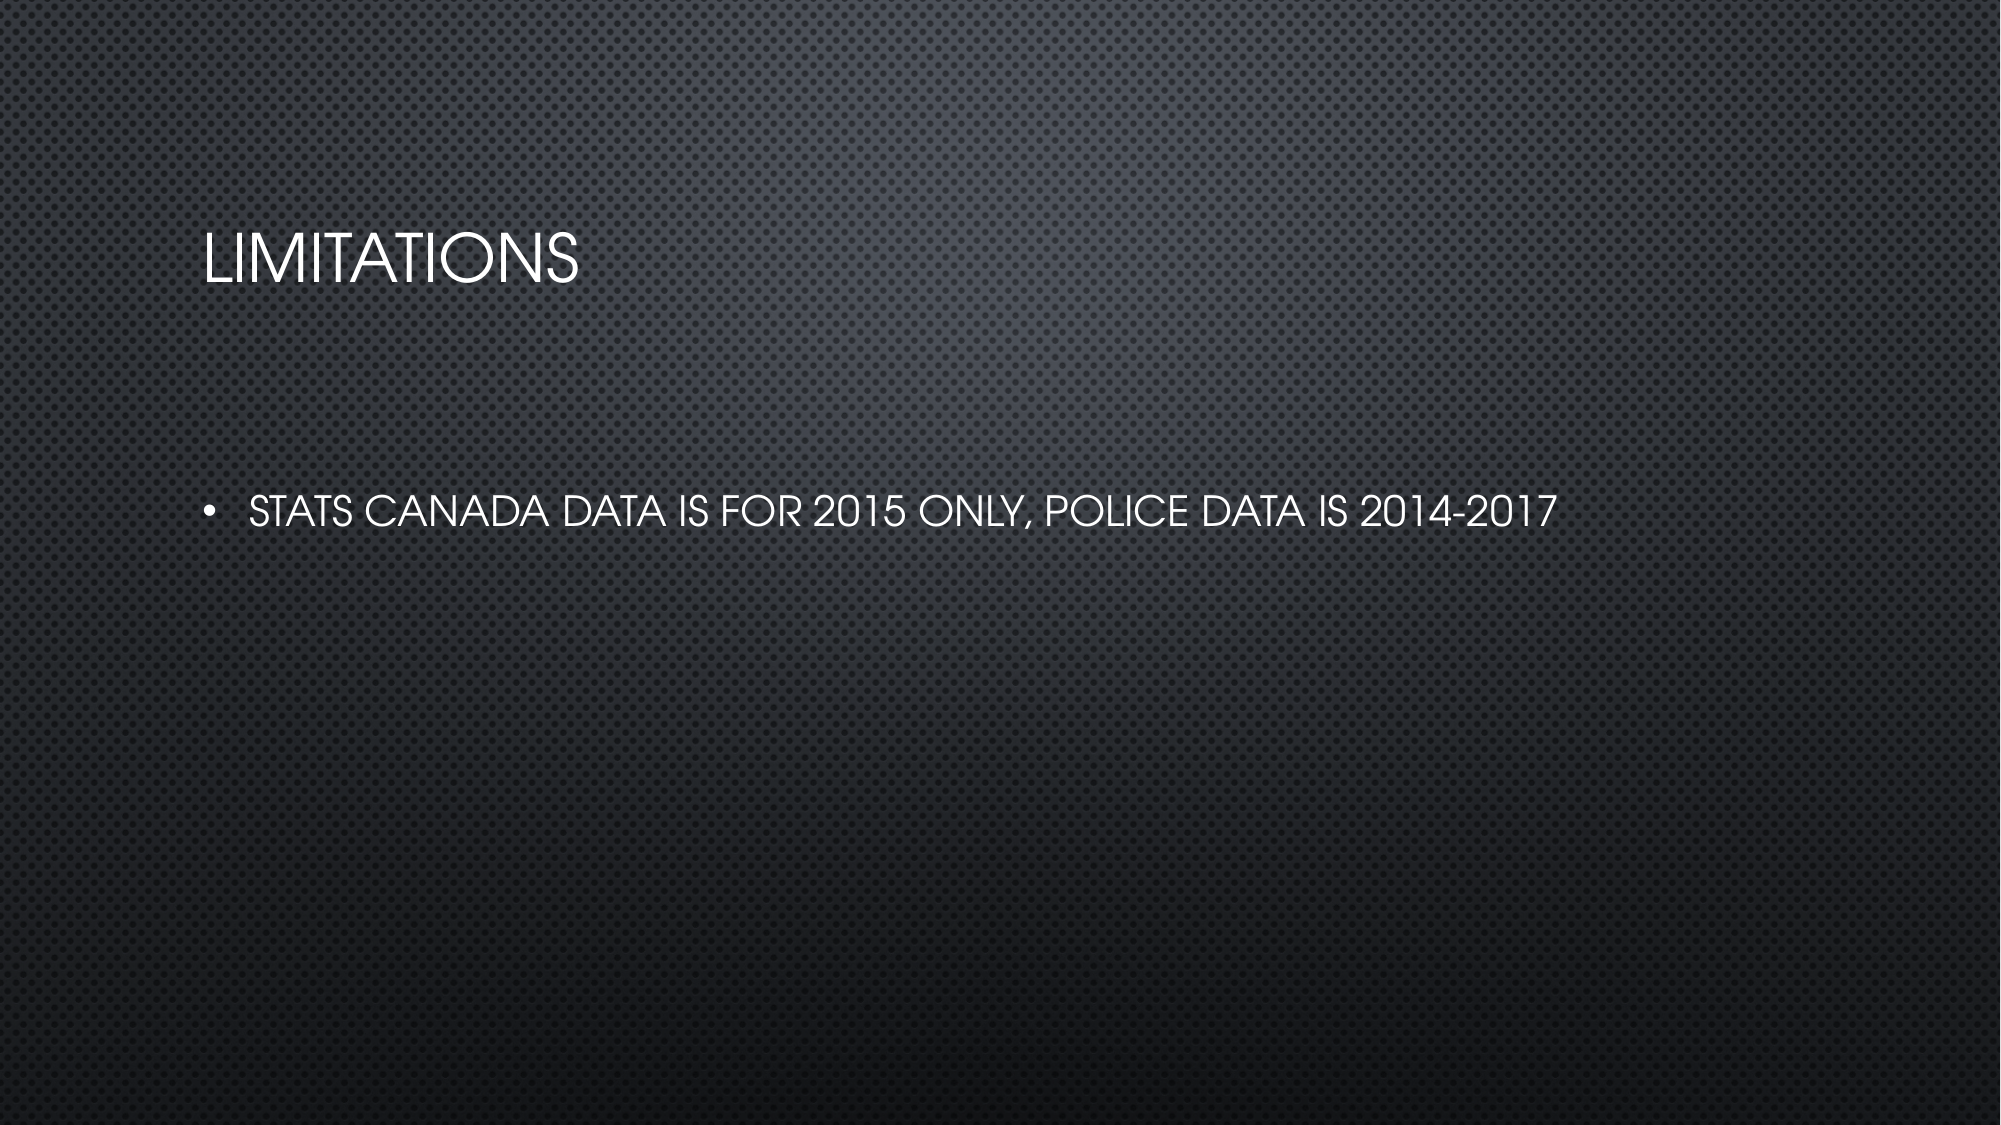

# LIMITATIONS
STATS CANADA DATA IS FOR 2015 ONLY, POLICE DATA IS 2014-2017